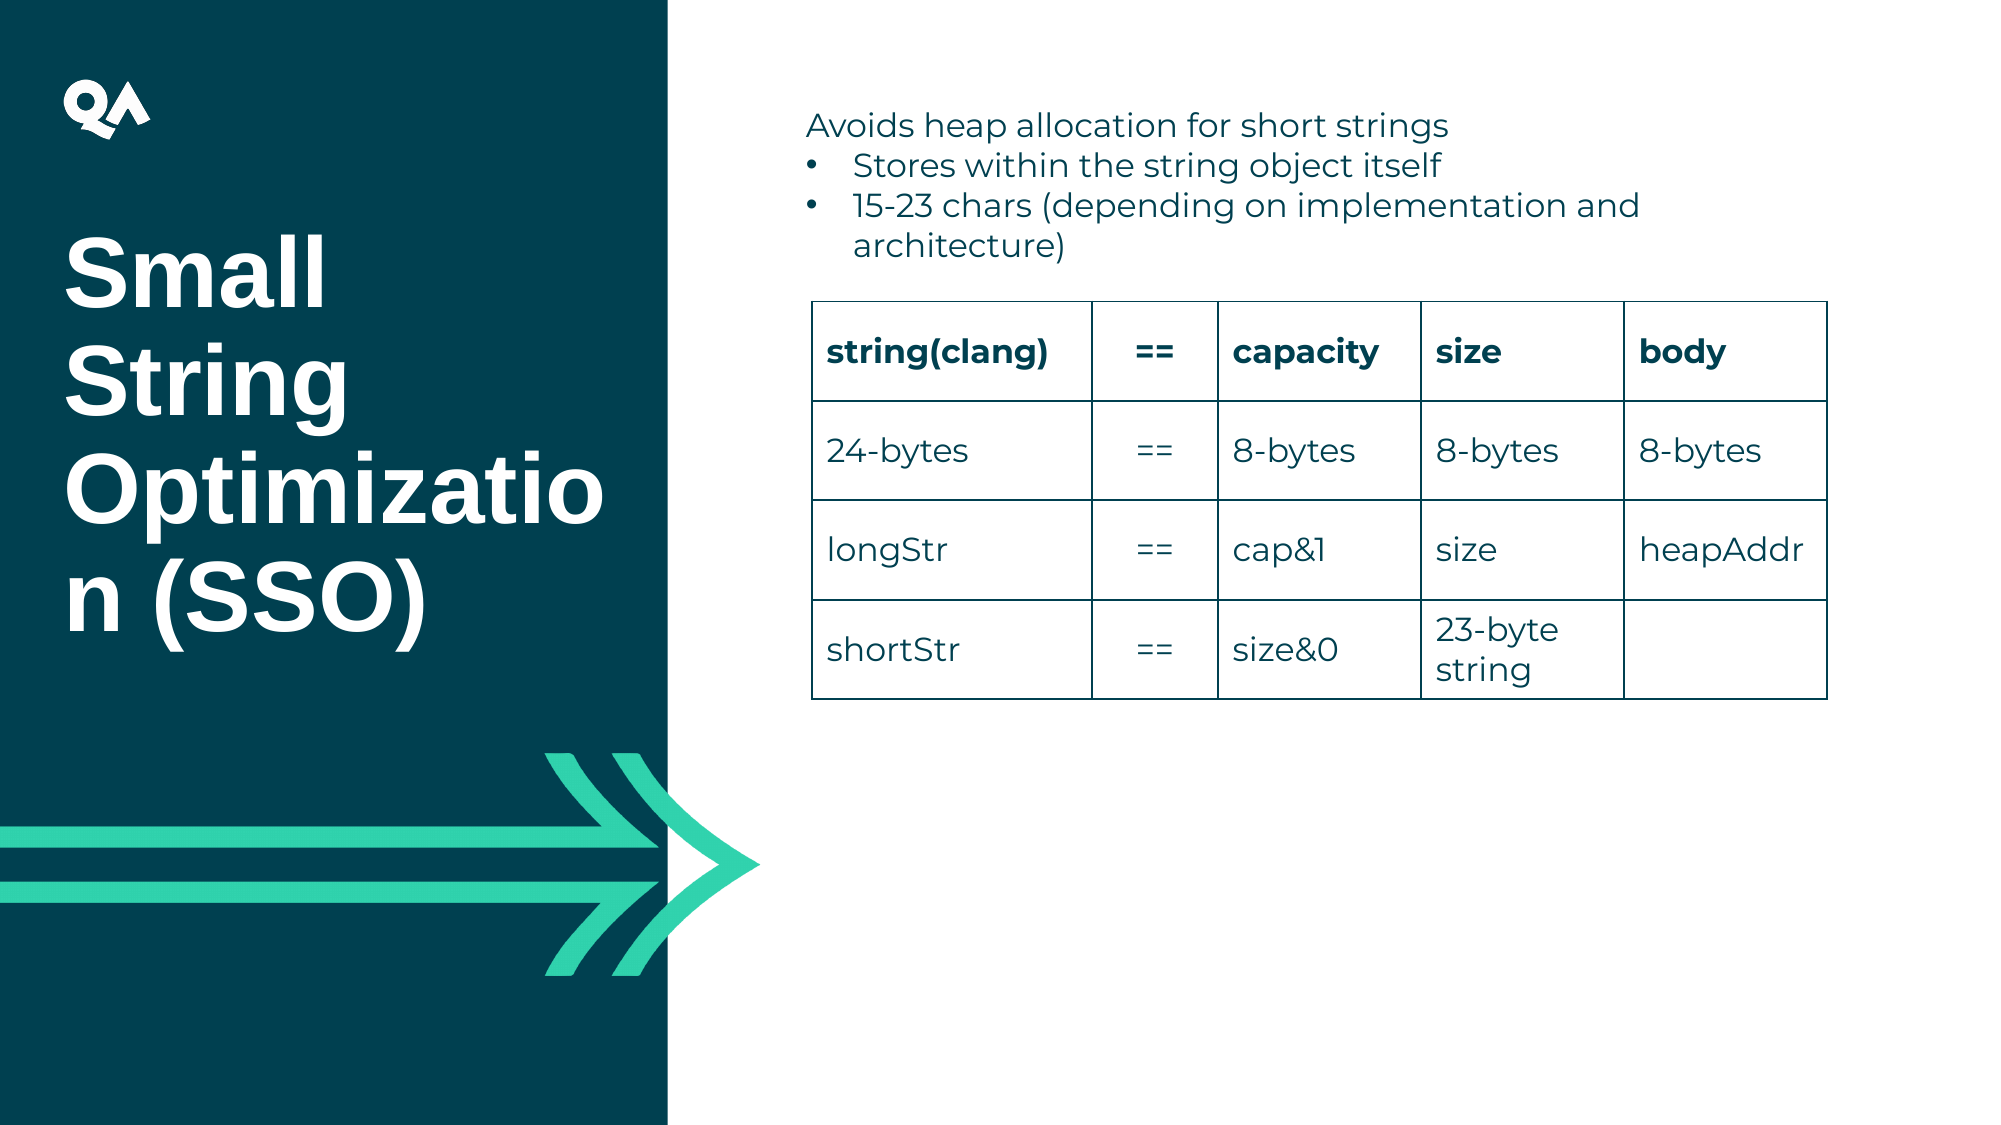

Avoids heap allocation for short strings
Stores within the string object itself
15-23 chars (depending on implementation and architecture)depending on compiler

Small String Optimization (SSO)
| string(clang) | == | capacity | size | body |
| --- | --- | --- | --- | --- |
| 24-bytes | == | 8-bytes | 8-bytes | 8-bytes |
| longStr | == | cap&1 | size | heapAddr |
| shortStr | == | size&0 | 23-byte string |  |